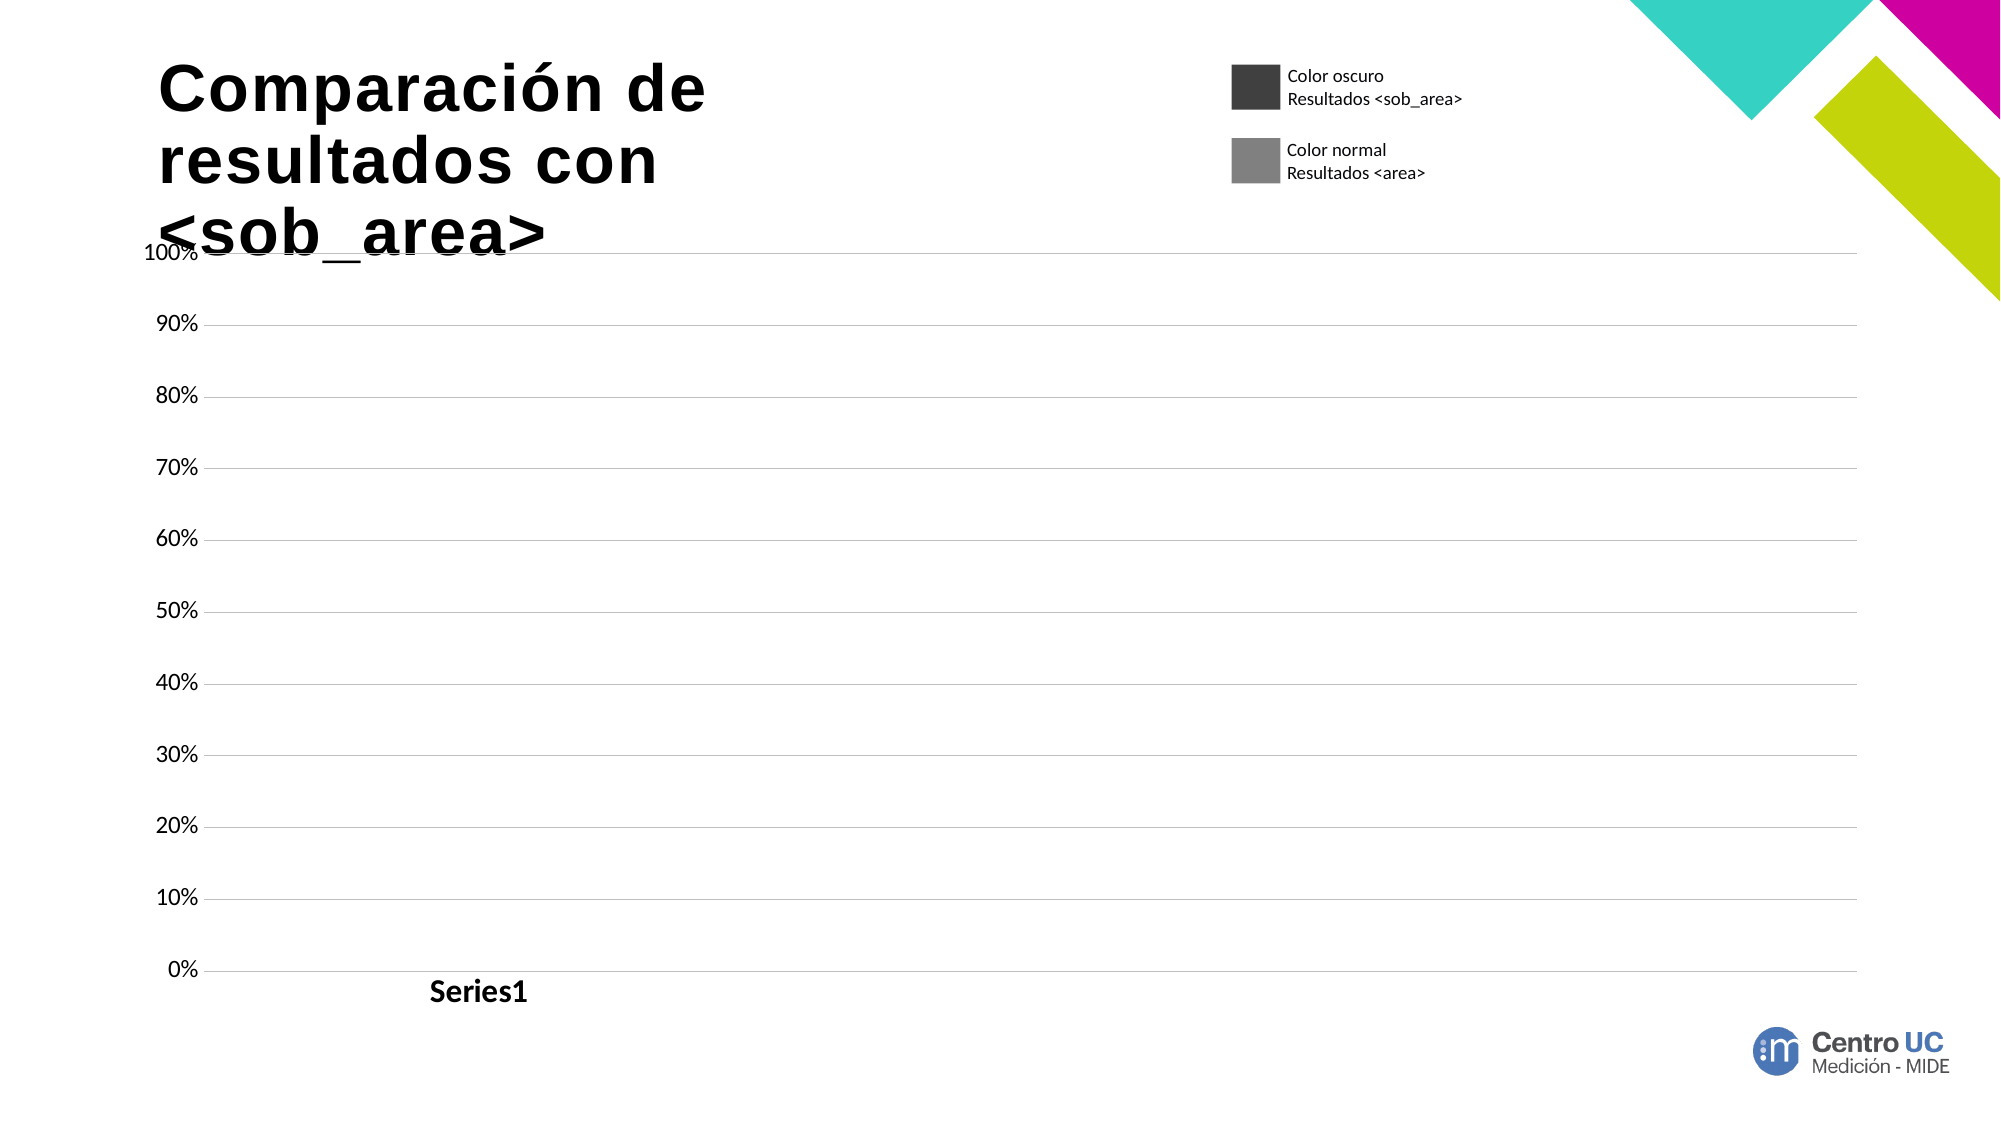

# Comparación de resultados con <sob_area>
Color oscuro
Resultados <sob_area>

Color normal
Resultados <area>

### Chart

| Category |  |  |
|---|---|---|
|  | None | None |
|  | None | None |
|  | None | None |